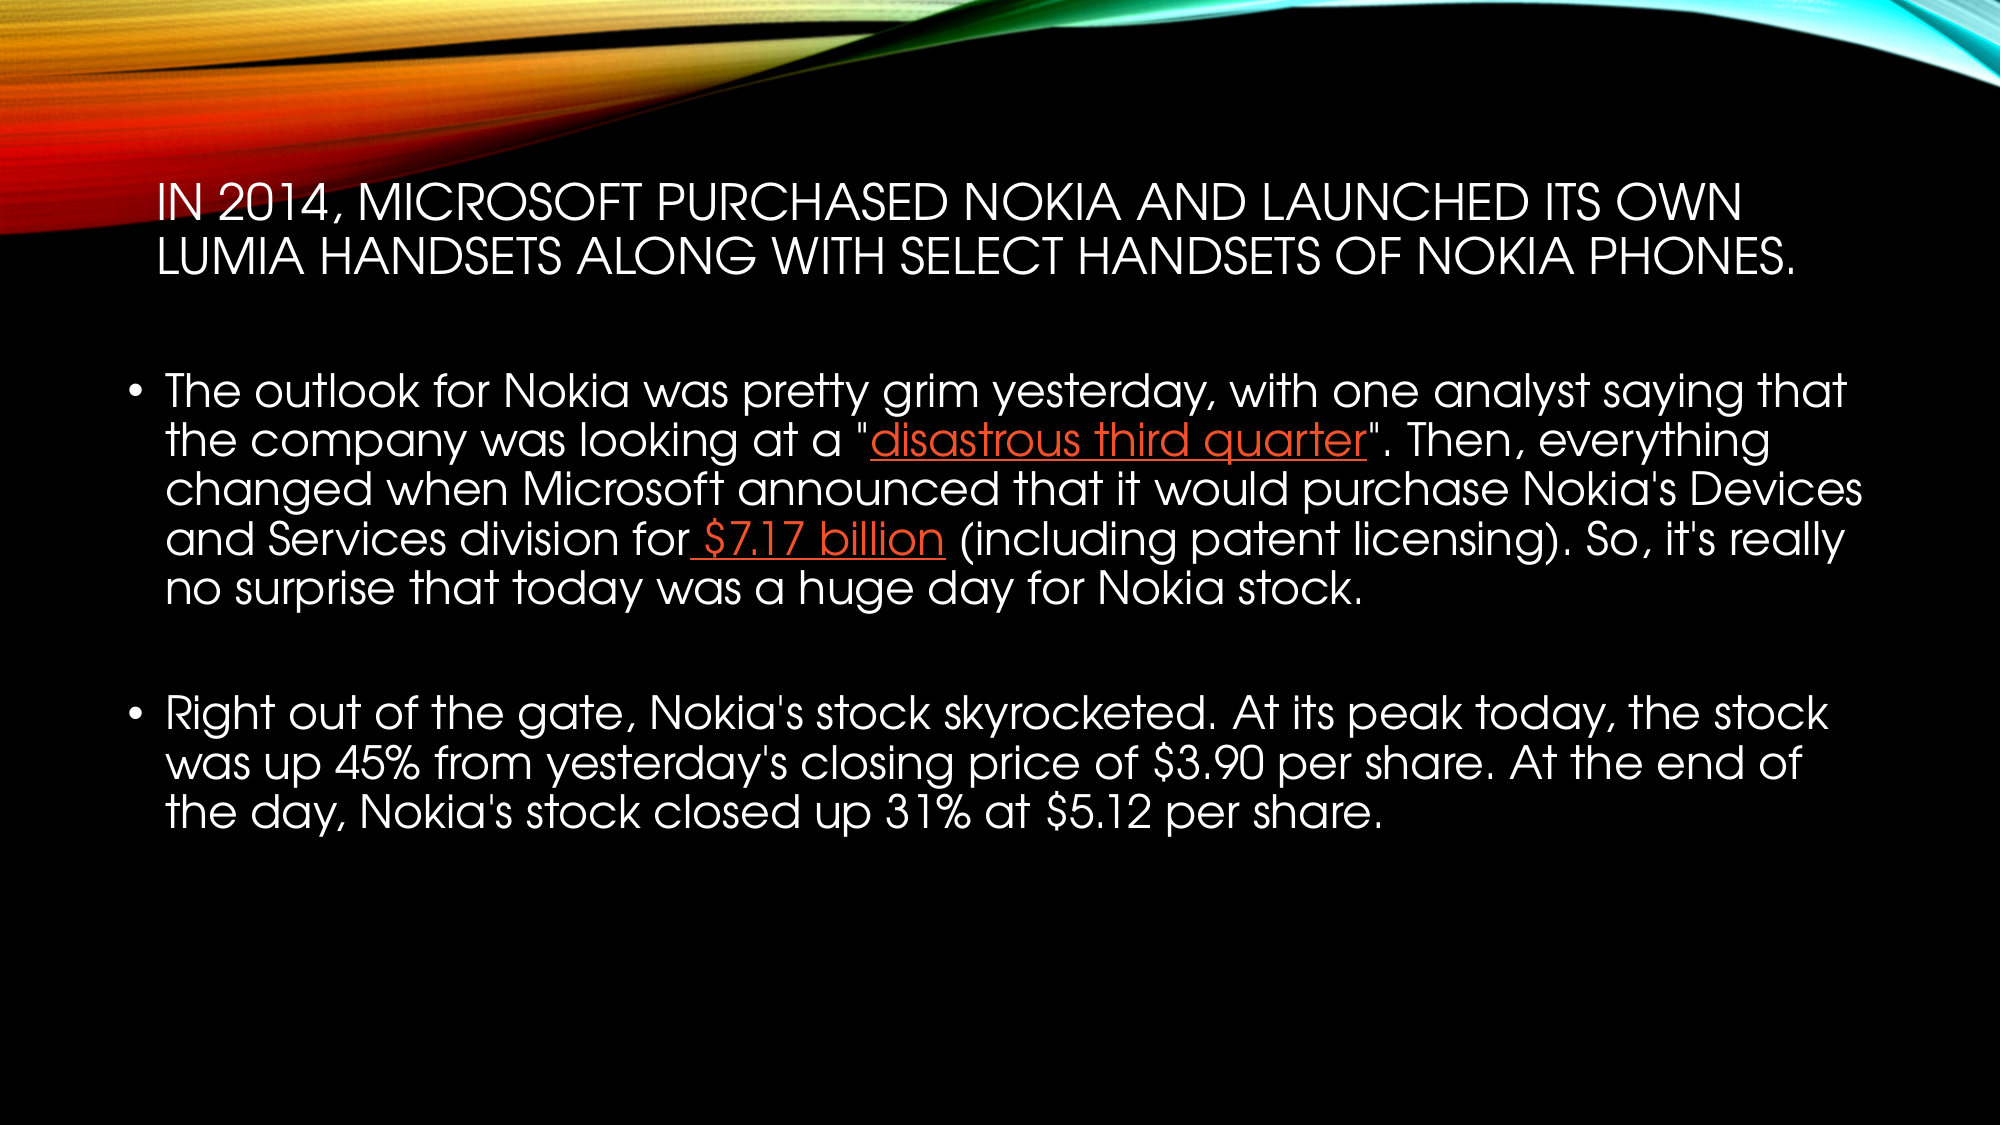

# IN 2014, MICROSOFT PURCHASED NOKIA AND LAUNCHED ITS OWN LUMIA HANDSETS ALONG WITH SELECT HANDSETS OF NOKIA PHONES.
The outlook for Nokia was pretty grim yesterday, with one analyst saying that the company was looking at a "disastrous third quarter". Then, everything changed when Microsoft announced that it would purchase Nokia's Devices and Services division for $7.17 billion (including patent licensing). So, it's really no surprise that today was a huge day for Nokia stock.
Right out of the gate, Nokia's stock skyrocketed. At its peak today, the stock was up 45% from yesterday's closing price of $3.90 per share. At the end of the day, Nokia's stock closed up 31% at $5.12 per share.